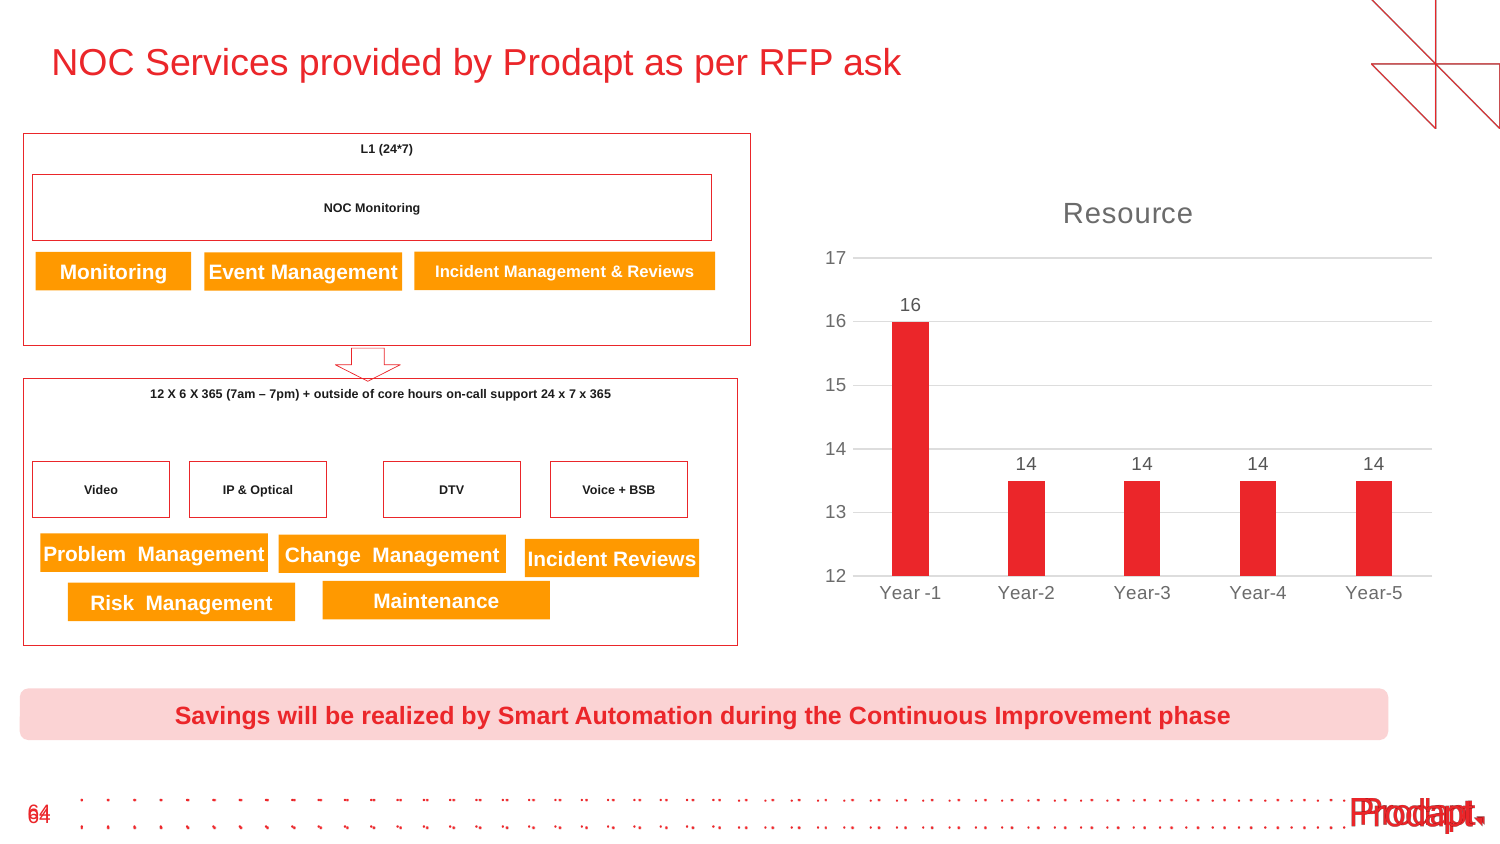

# NOC Services provided by Prodapt as per RFP ask
L1 (24*7)

### Chart: Resource

| Category |  |
|---|---|
| Year -1 | 16.0 |
| Year-2 | 13.5 |
| Year-3 | 13.5 |
| Year-4 | 13.5 |
| Year-5 | 13.5 |
NOC Monitoring
Incident Management & Reviews
Monitoring
Event Management

12 X 6 X 365 (7am – 7pm) + outside of core hours on-call support 24 x 7 x 365
DTV
Voice + BSB
IP & Optical
Video
Problem  Management
Change  Management
Incident Reviews
Maintenance
Risk  Management
Savings will be realized by Smart Automation during the Continuous Improvement phase